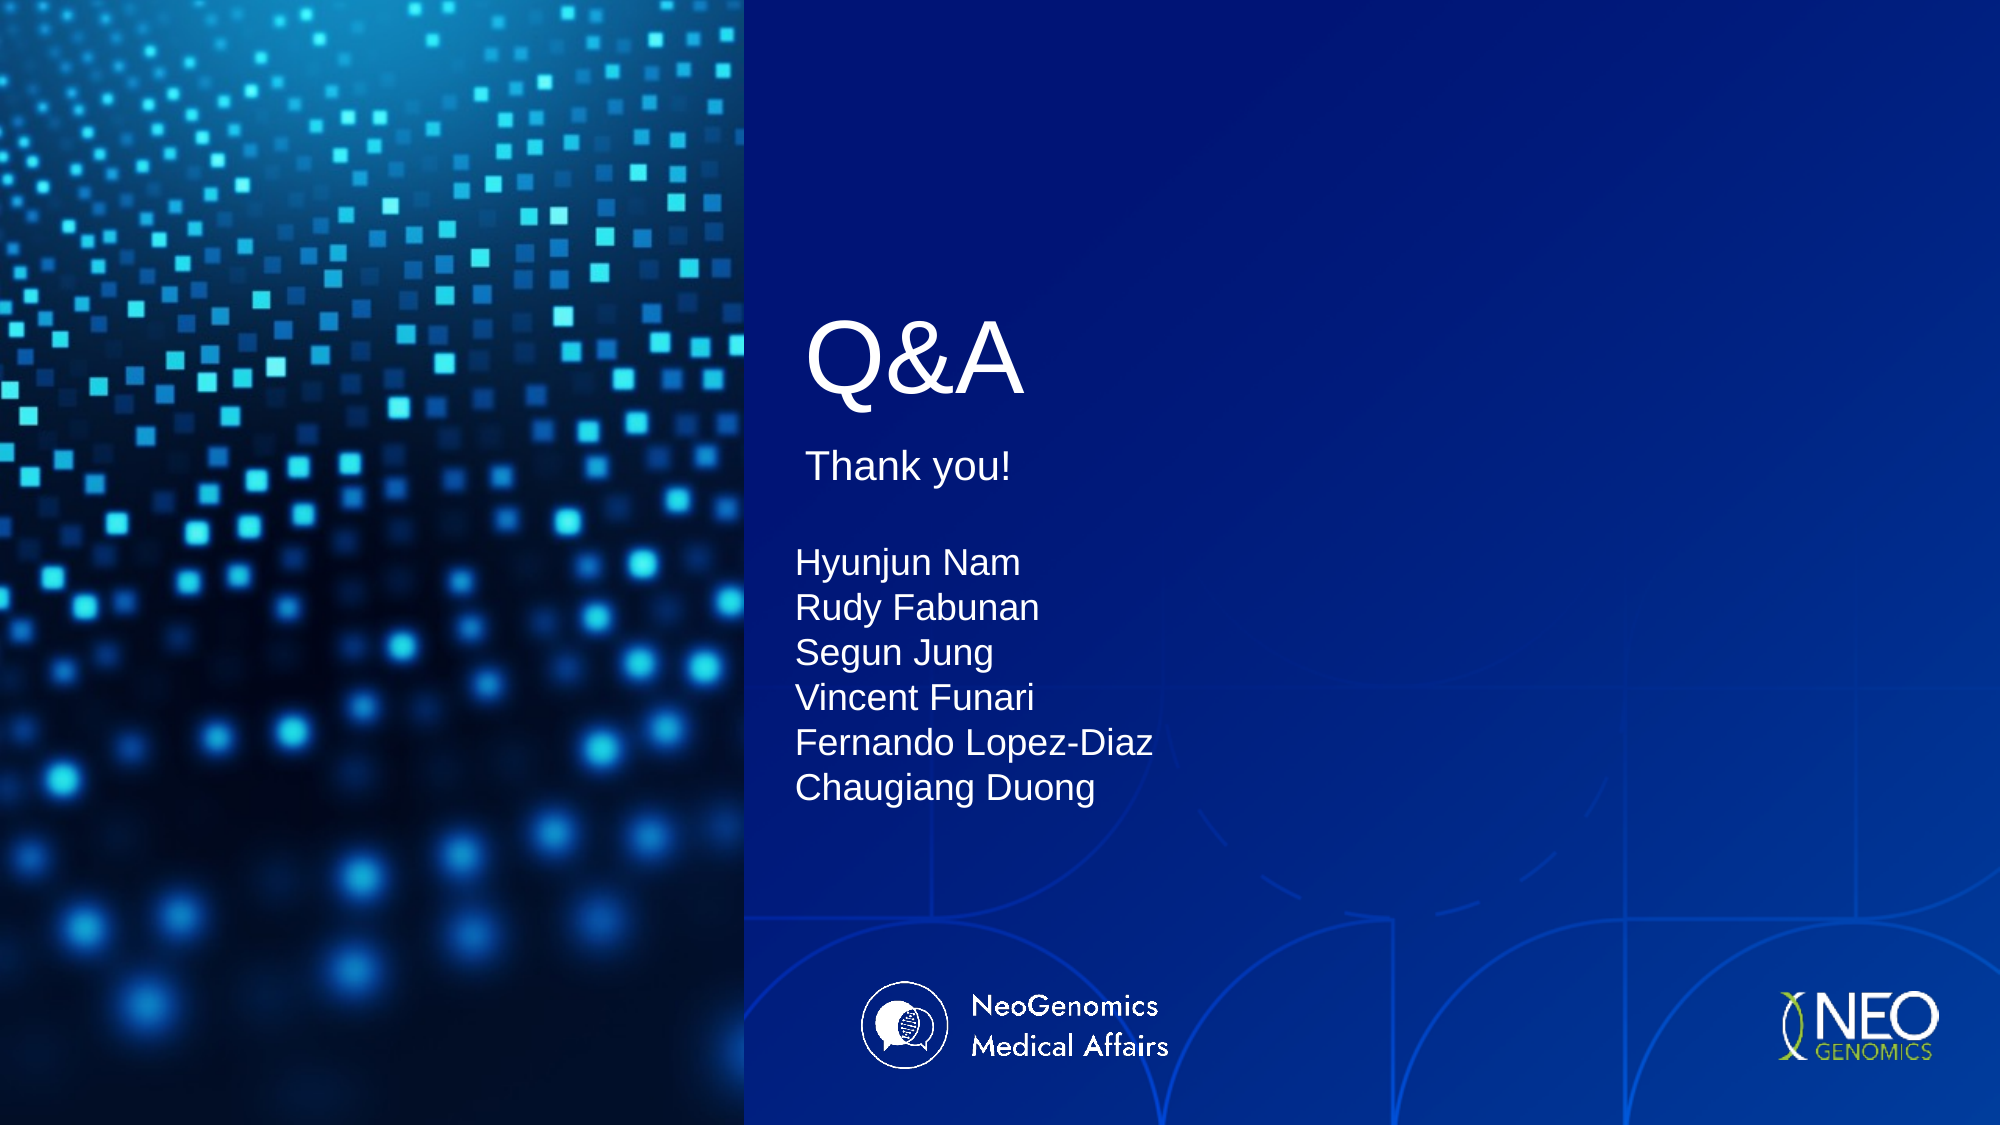

# Q&A
Thank you!
Hyunjun Nam
Rudy Fabunan
Segun Jung
Vincent Funari
Fernando Lopez-Diaz
Chaugiang Duong